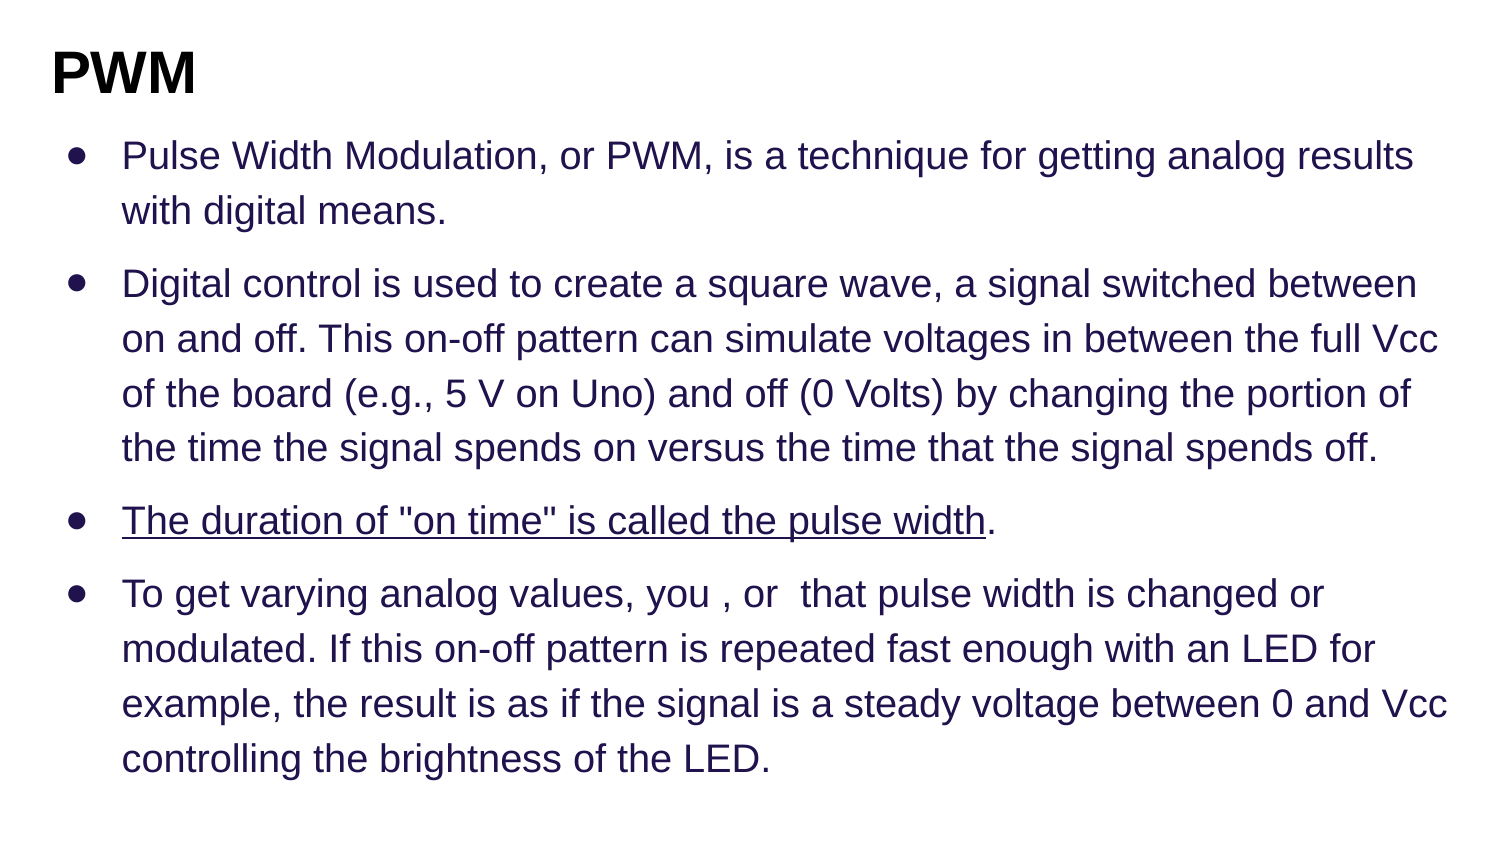

# PWM
Pulse Width Modulation, or PWM, is a technique for getting analog results with digital means.
Digital control is used to create a square wave, a signal switched between on and off. This on-off pattern can simulate voltages in between the full Vcc of the board (e.g., 5 V on Uno) and off (0 Volts) by changing the portion of the time the signal spends on versus the time that the signal spends off.
The duration of "on time" is called the pulse width.
To get varying analog values, you , or  that pulse width is changed or modulated. If this on-off pattern is repeated fast enough with an LED for example, the result is as if the signal is a steady voltage between 0 and Vcc controlling the brightness of the LED.